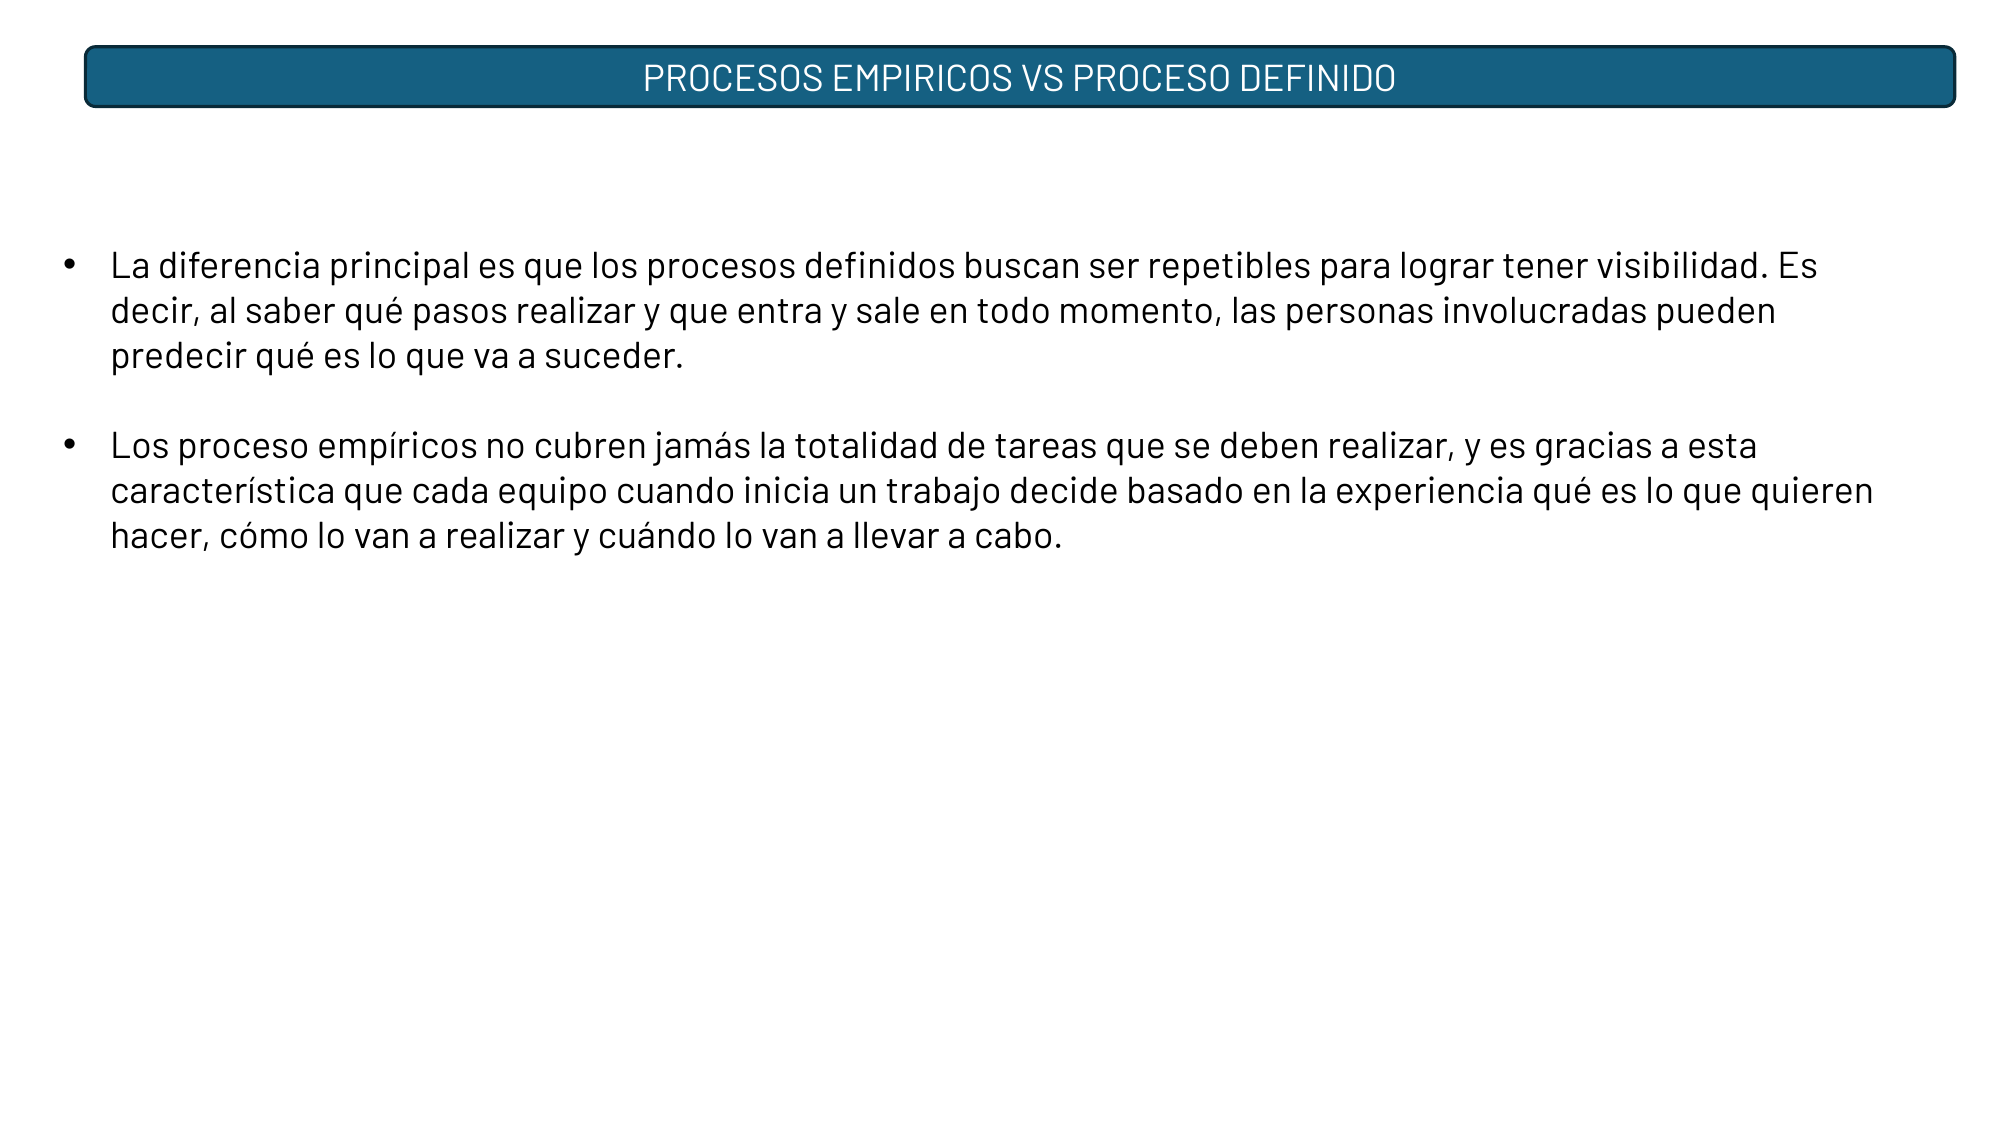

PROCESOS EMPIRICOS VS PROCESO DEFINIDO

La diferencia principal es que los procesos definidos buscan ser repetibles para lograr tener visibilidad. Es decir, al saber qué pasos realizar y que entra y sale en todo momento, las personas involucradas pueden predecir qué es lo que va a suceder.

Los proceso empíricos no cubren jamás la totalidad de tareas que se deben realizar, y es gracias a esta característica que cada equipo cuando inicia un trabajo decide basado en la experiencia qué es lo que quieren hacer, cómo lo van a realizar y cuándo lo van a llevar a cabo.